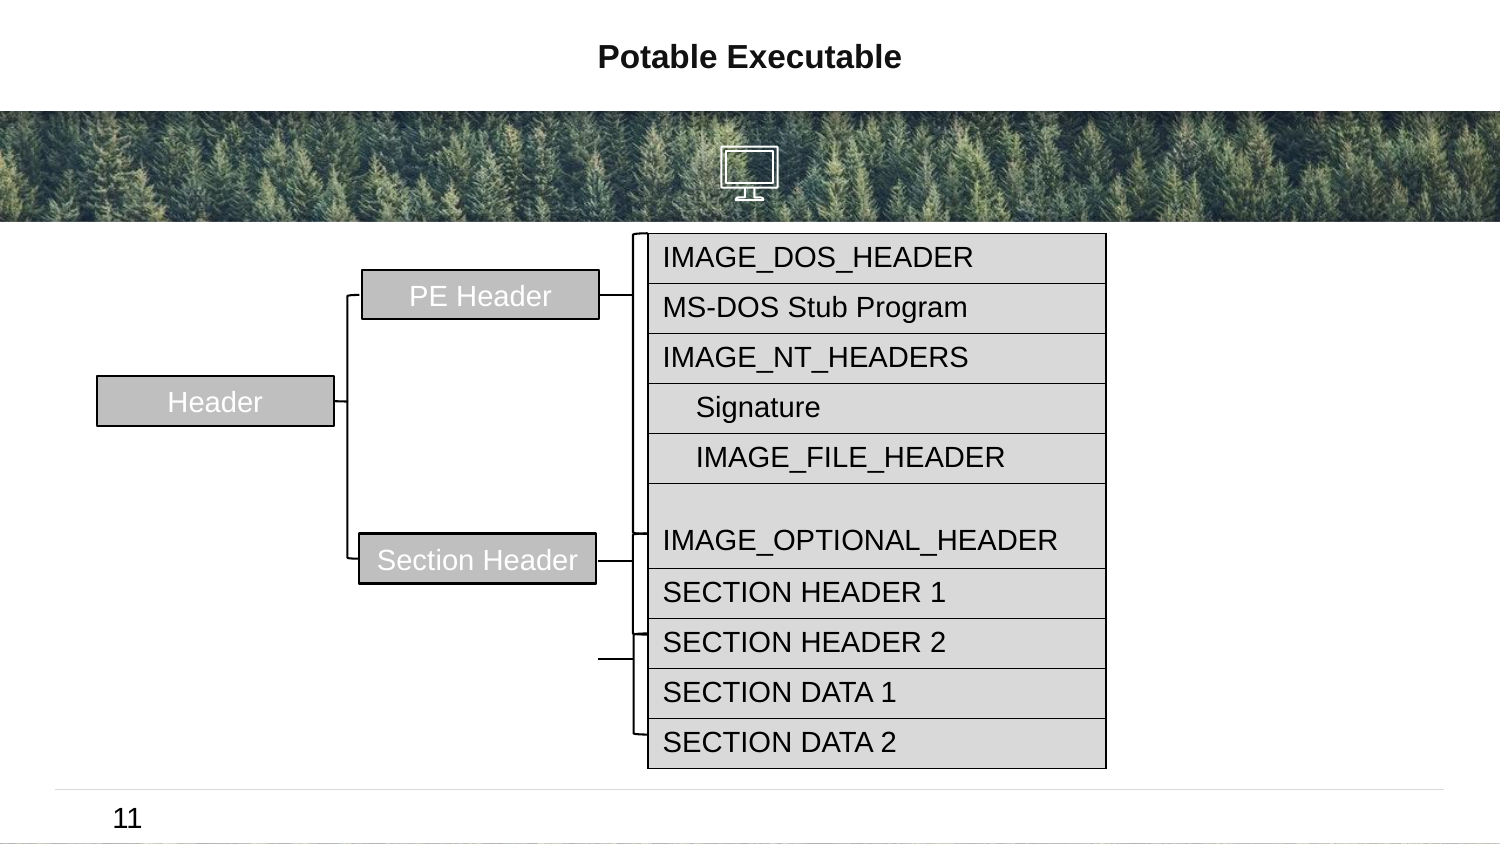

# Potable Executable

| IMAGE\_DOS\_HEADER |
| --- |
| MS-DOS Stub Program |
| IMAGE\_NT\_HEADERS |
| Signature |
| IMAGE\_FILE\_HEADER |
| IMAGE\_OPTIONAL\_HEADER |
| SECTION HEADER 1 |
| SECTION HEADER 2 |
| SECTION DATA 1 |
| SECTION DATA 2 |

PE Header
Loader
Compiler

DLLs
DLLs
DLLs
DLLs
Header
Reference
Header
Rule
OS
Machine Code
Memory
High-level Language

Body

PE Structure
PE Structure
Execute
Machine Code
Section Header

Section Data

11